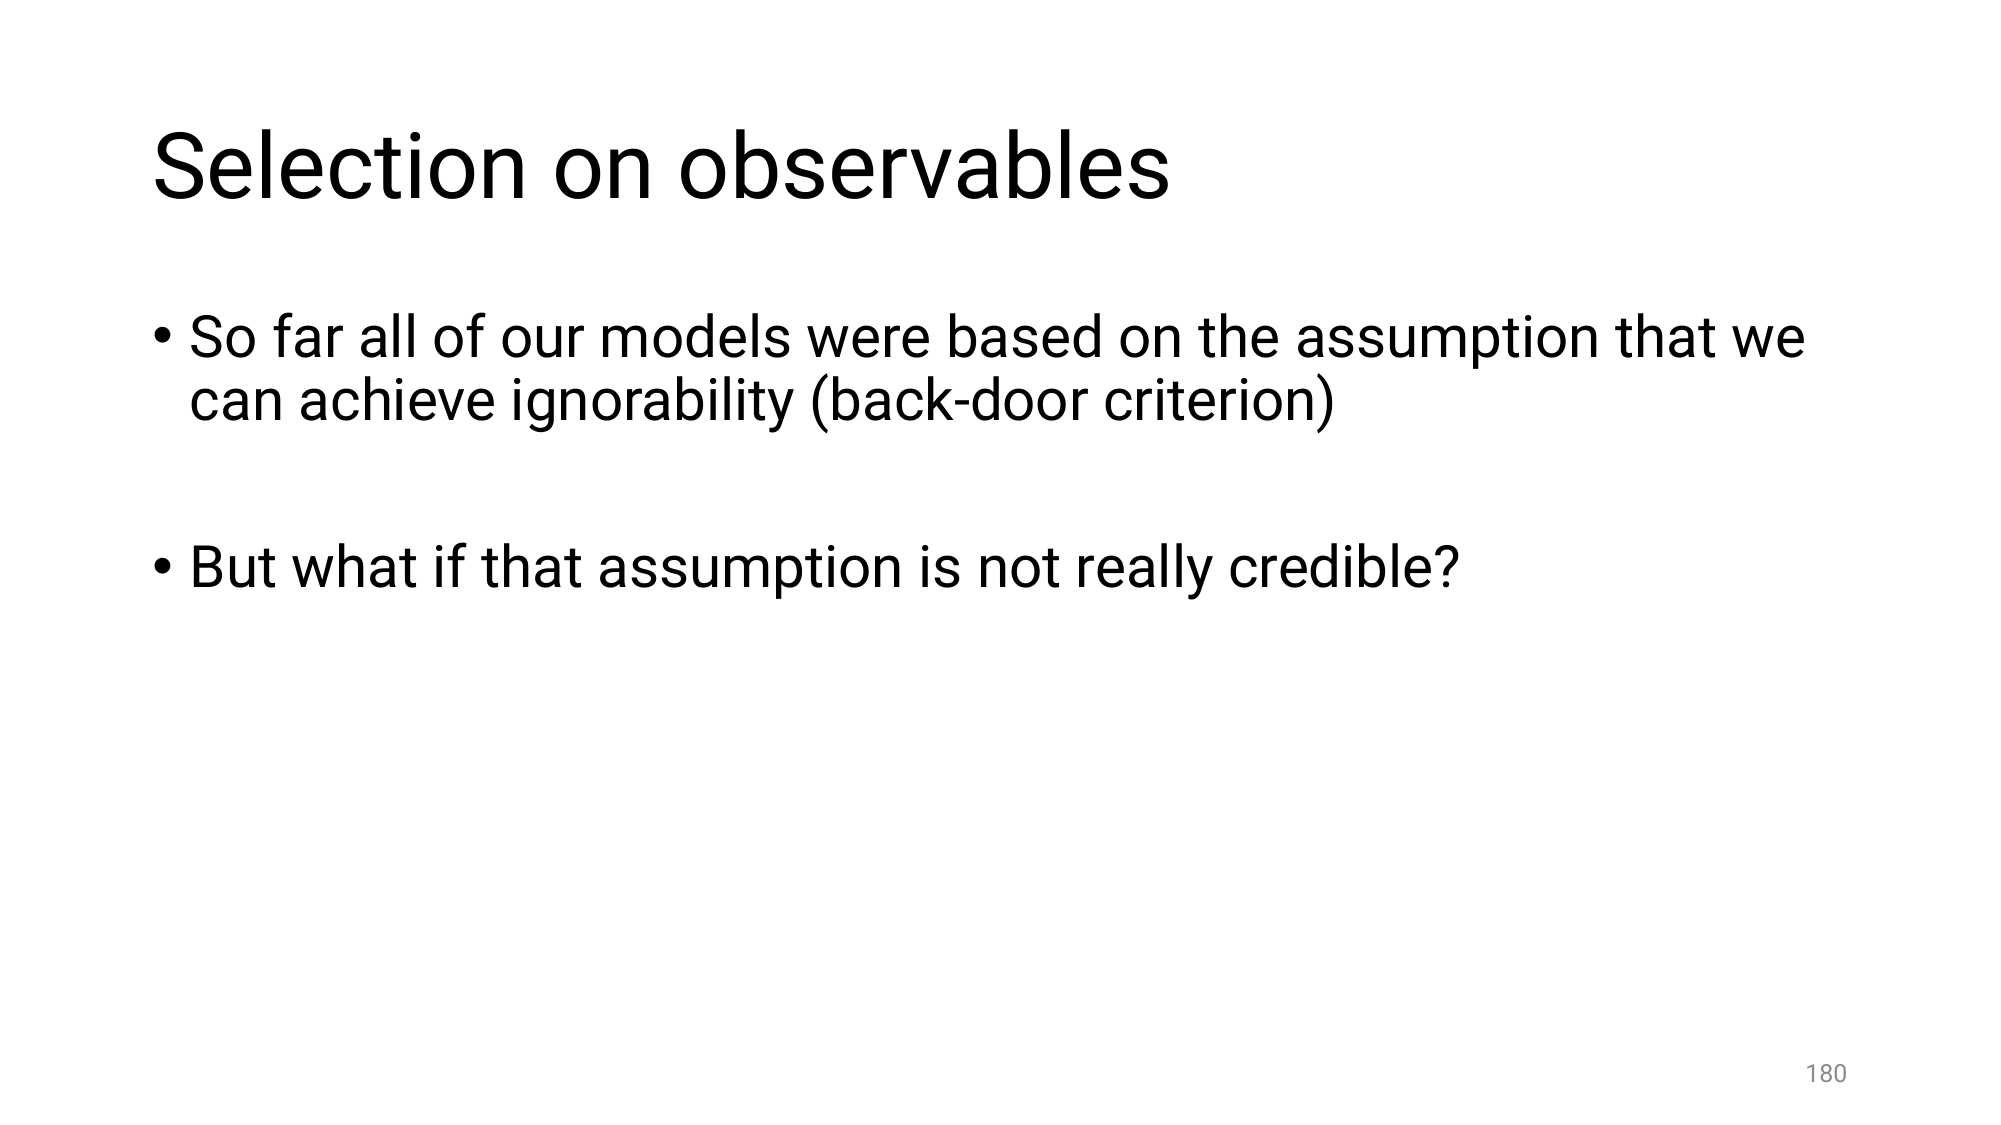

# Selection on observables
So far all of our models were based on the assumption that we can achieve ignorability (back-door criterion)

But what if that assumption is not really credible?
180